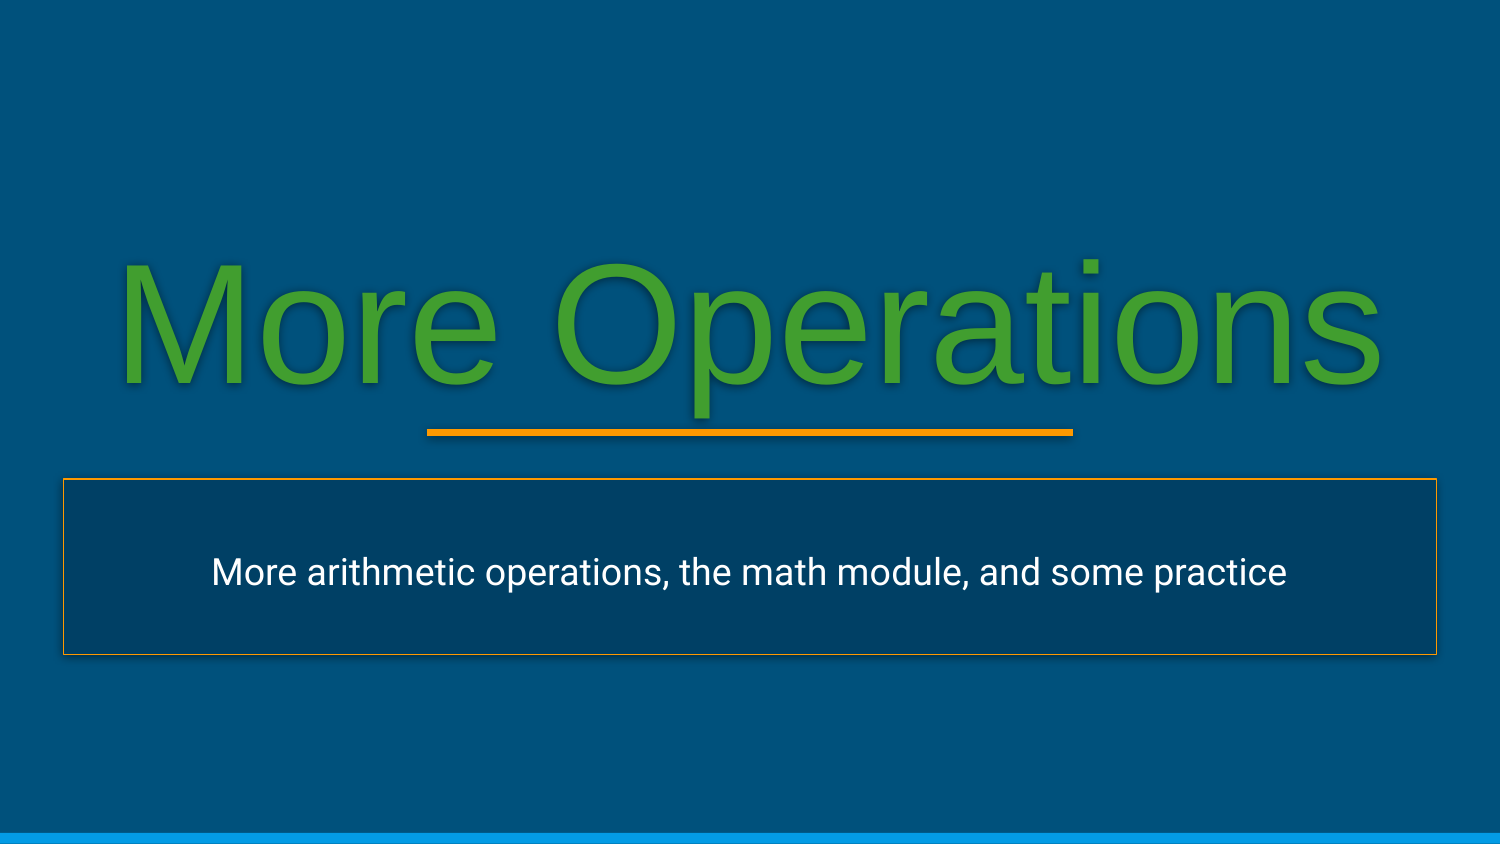

# More Operations
More arithmetic operations, the math module, and some practice